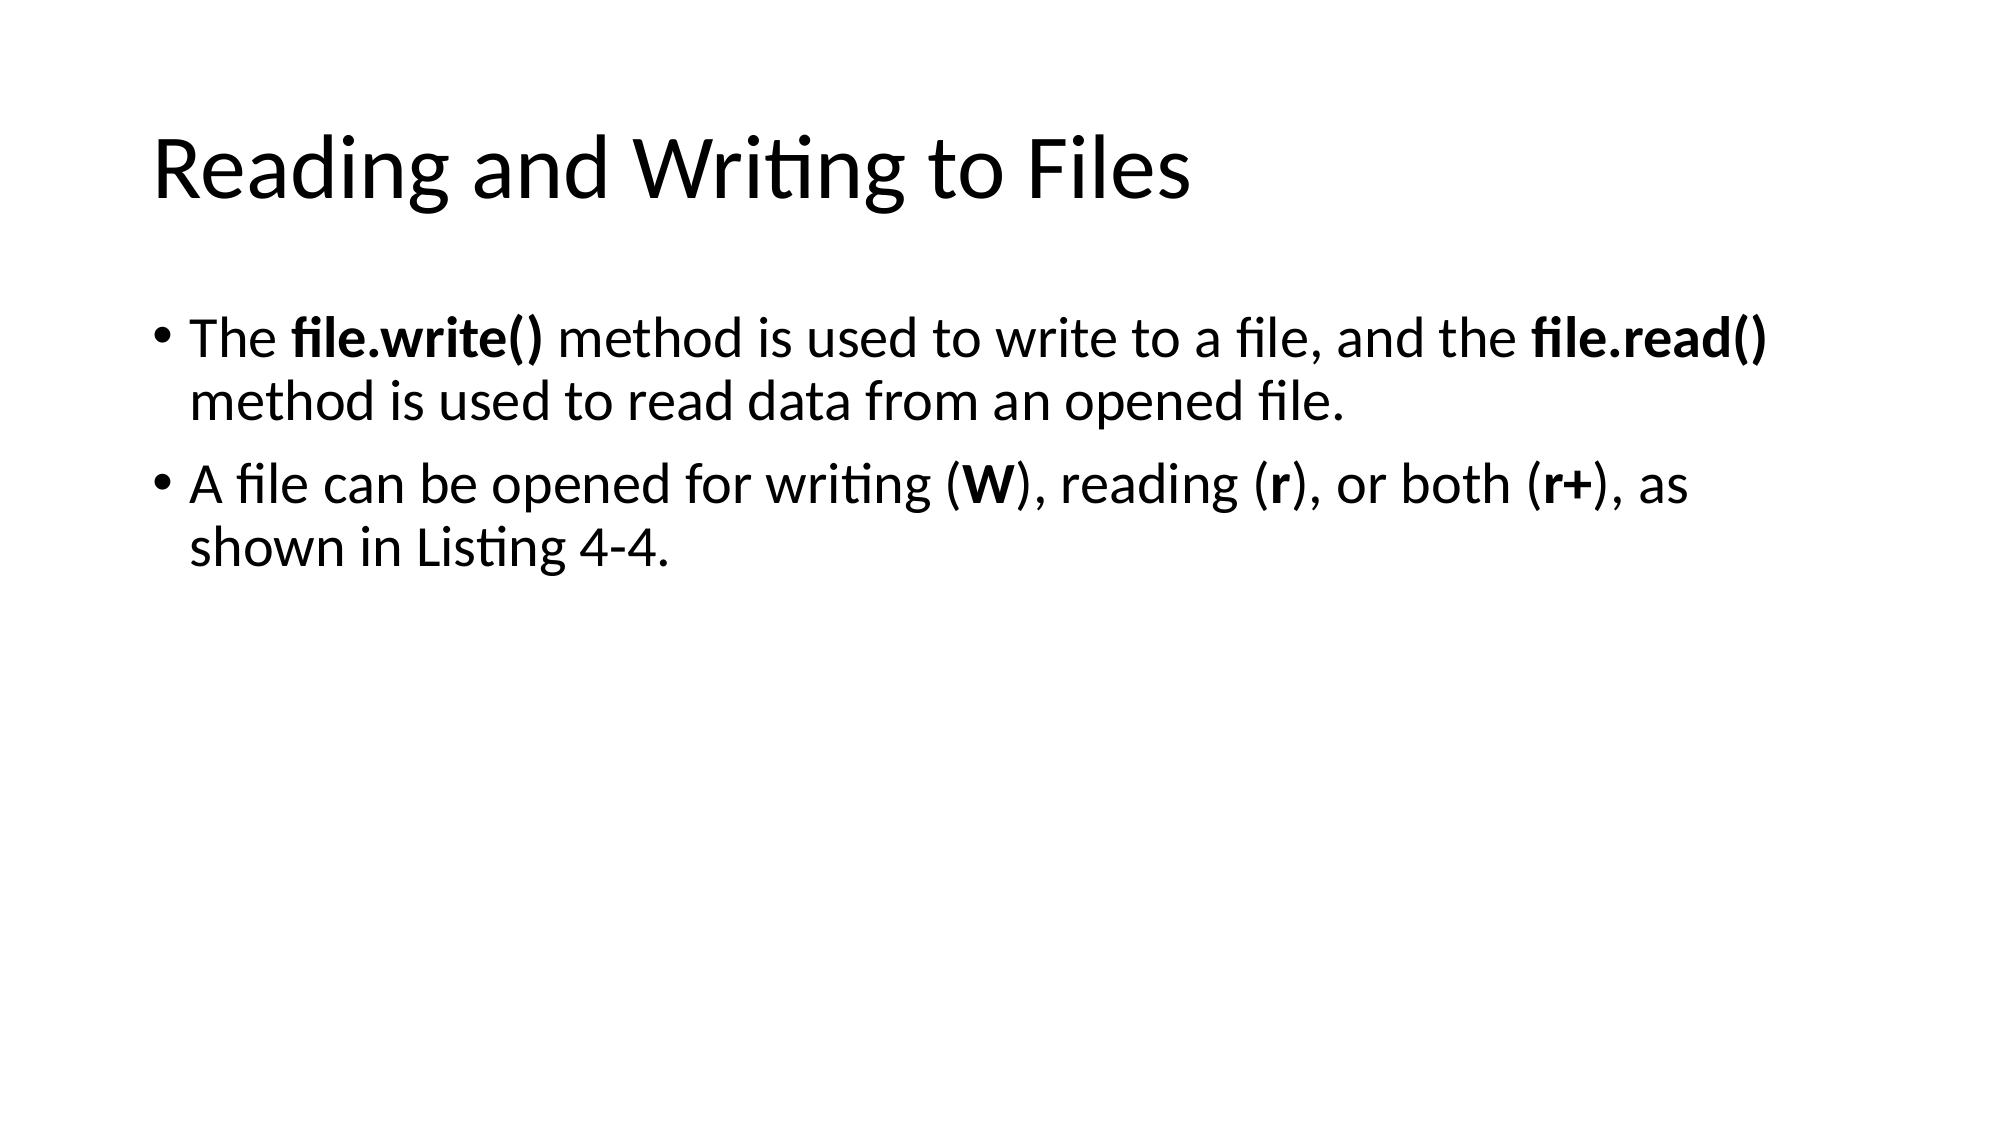

# Reading and Writing to Files
The file.write() method is used to write to a file, and the file.read() method is used to read data from an opened file.
A file can be opened for writing (W), reading (r), or both (r+), as shown in Listing 4-4.